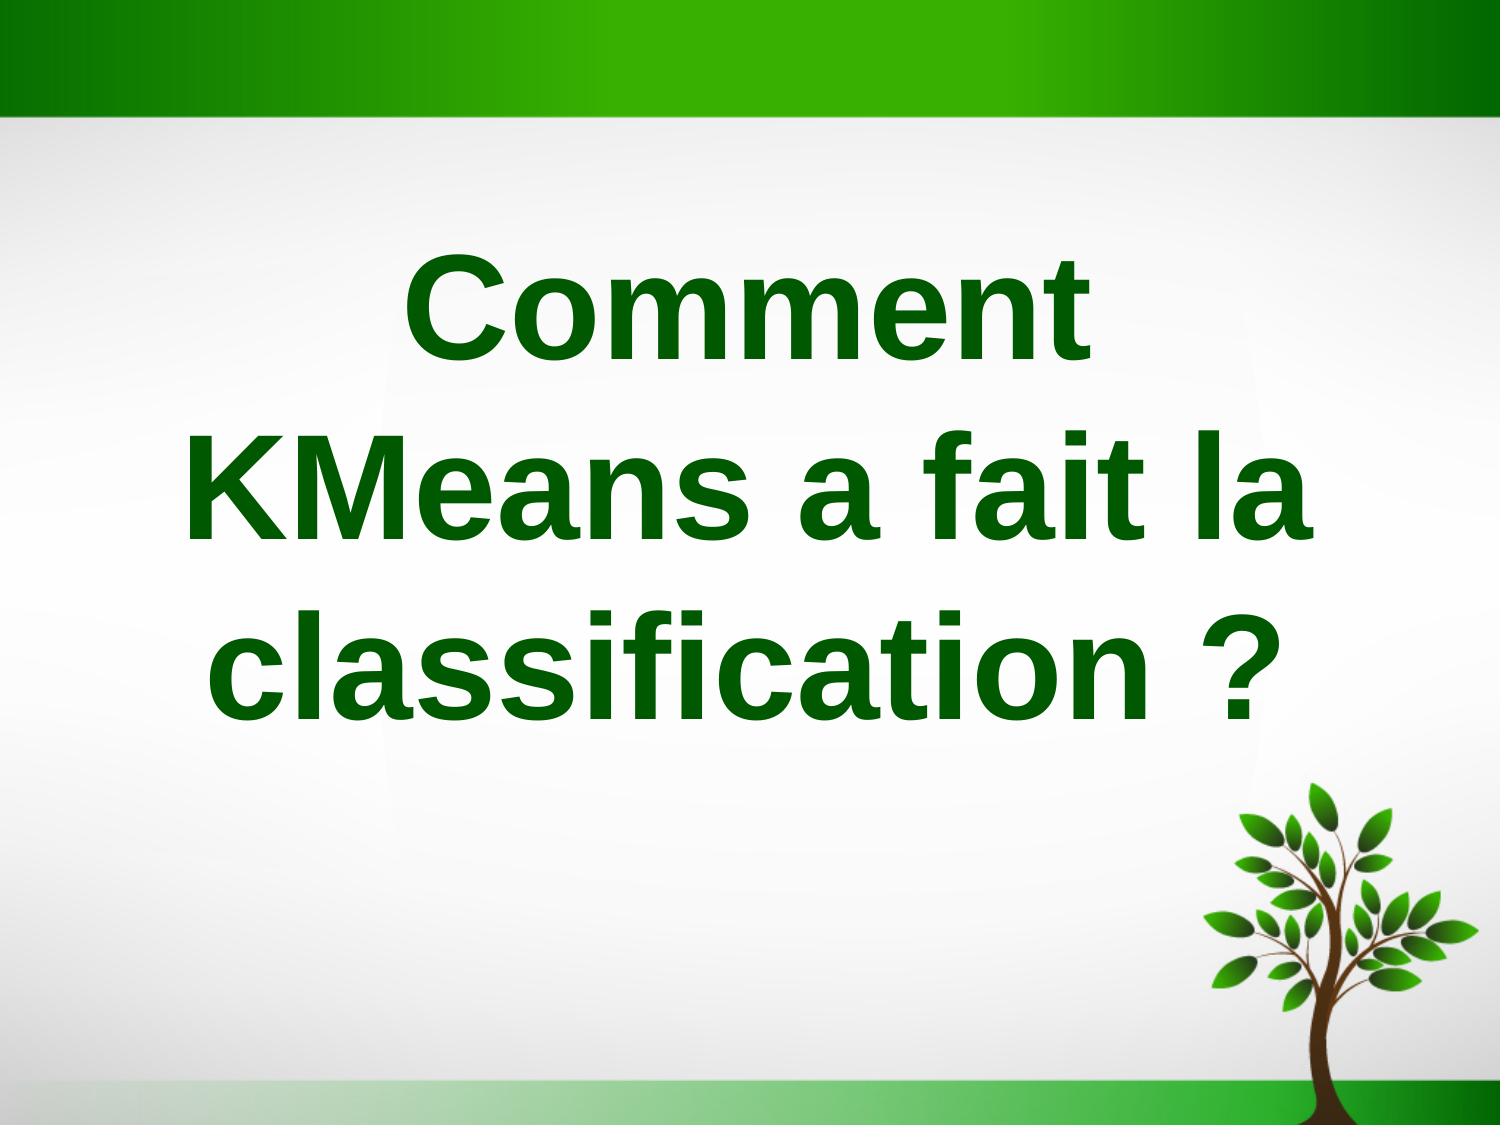

# Comment KMeans a fait la classification ?